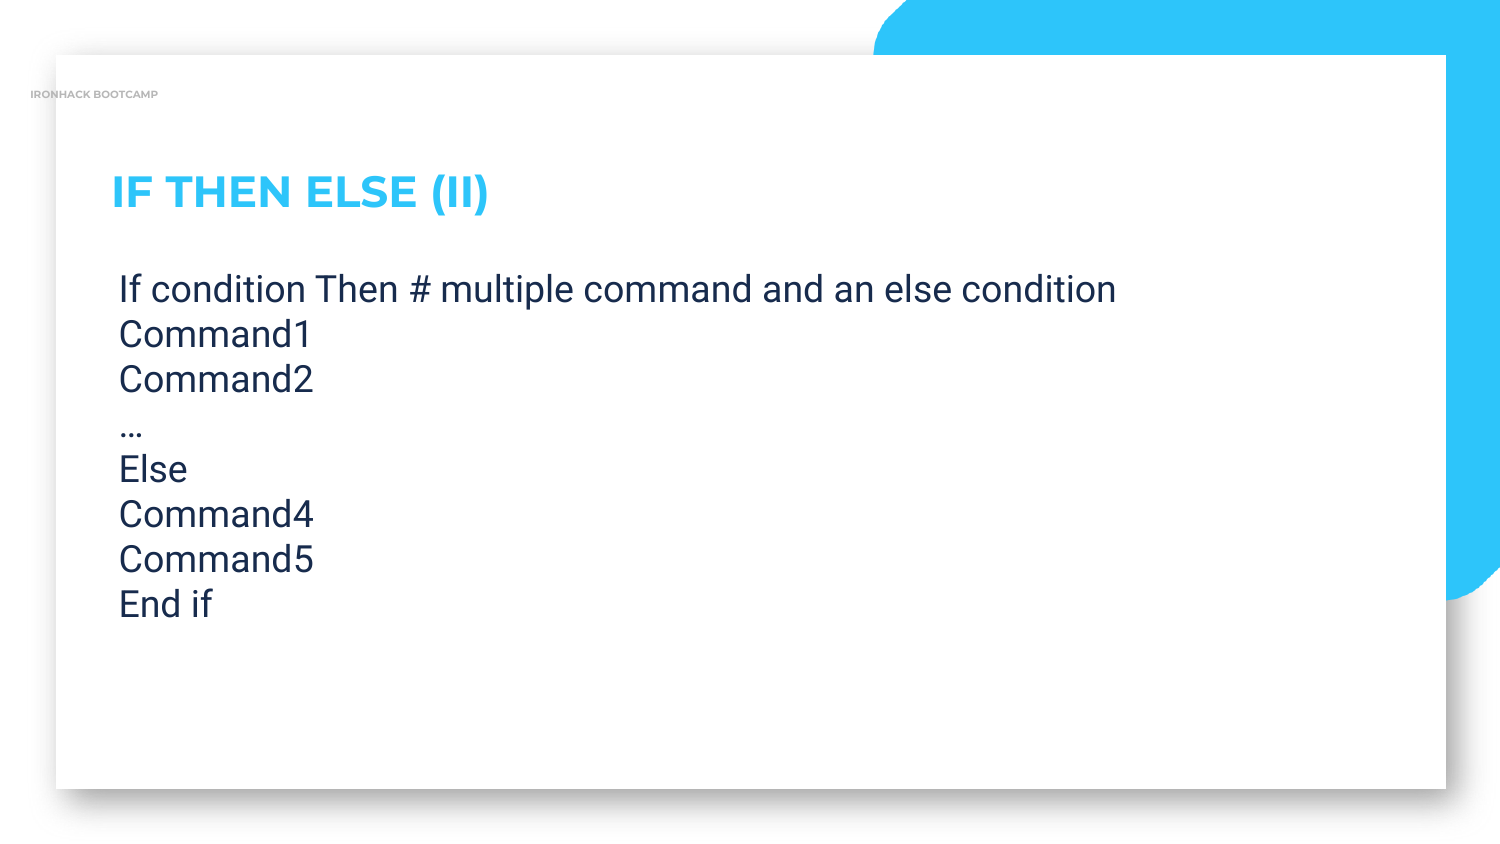

IRONHACK BOOTCAMP
IF THEN ELSE (II)
If condition Then # multiple command and an else condition
Command1
Command2
…
Else
Command4
Command5
End if